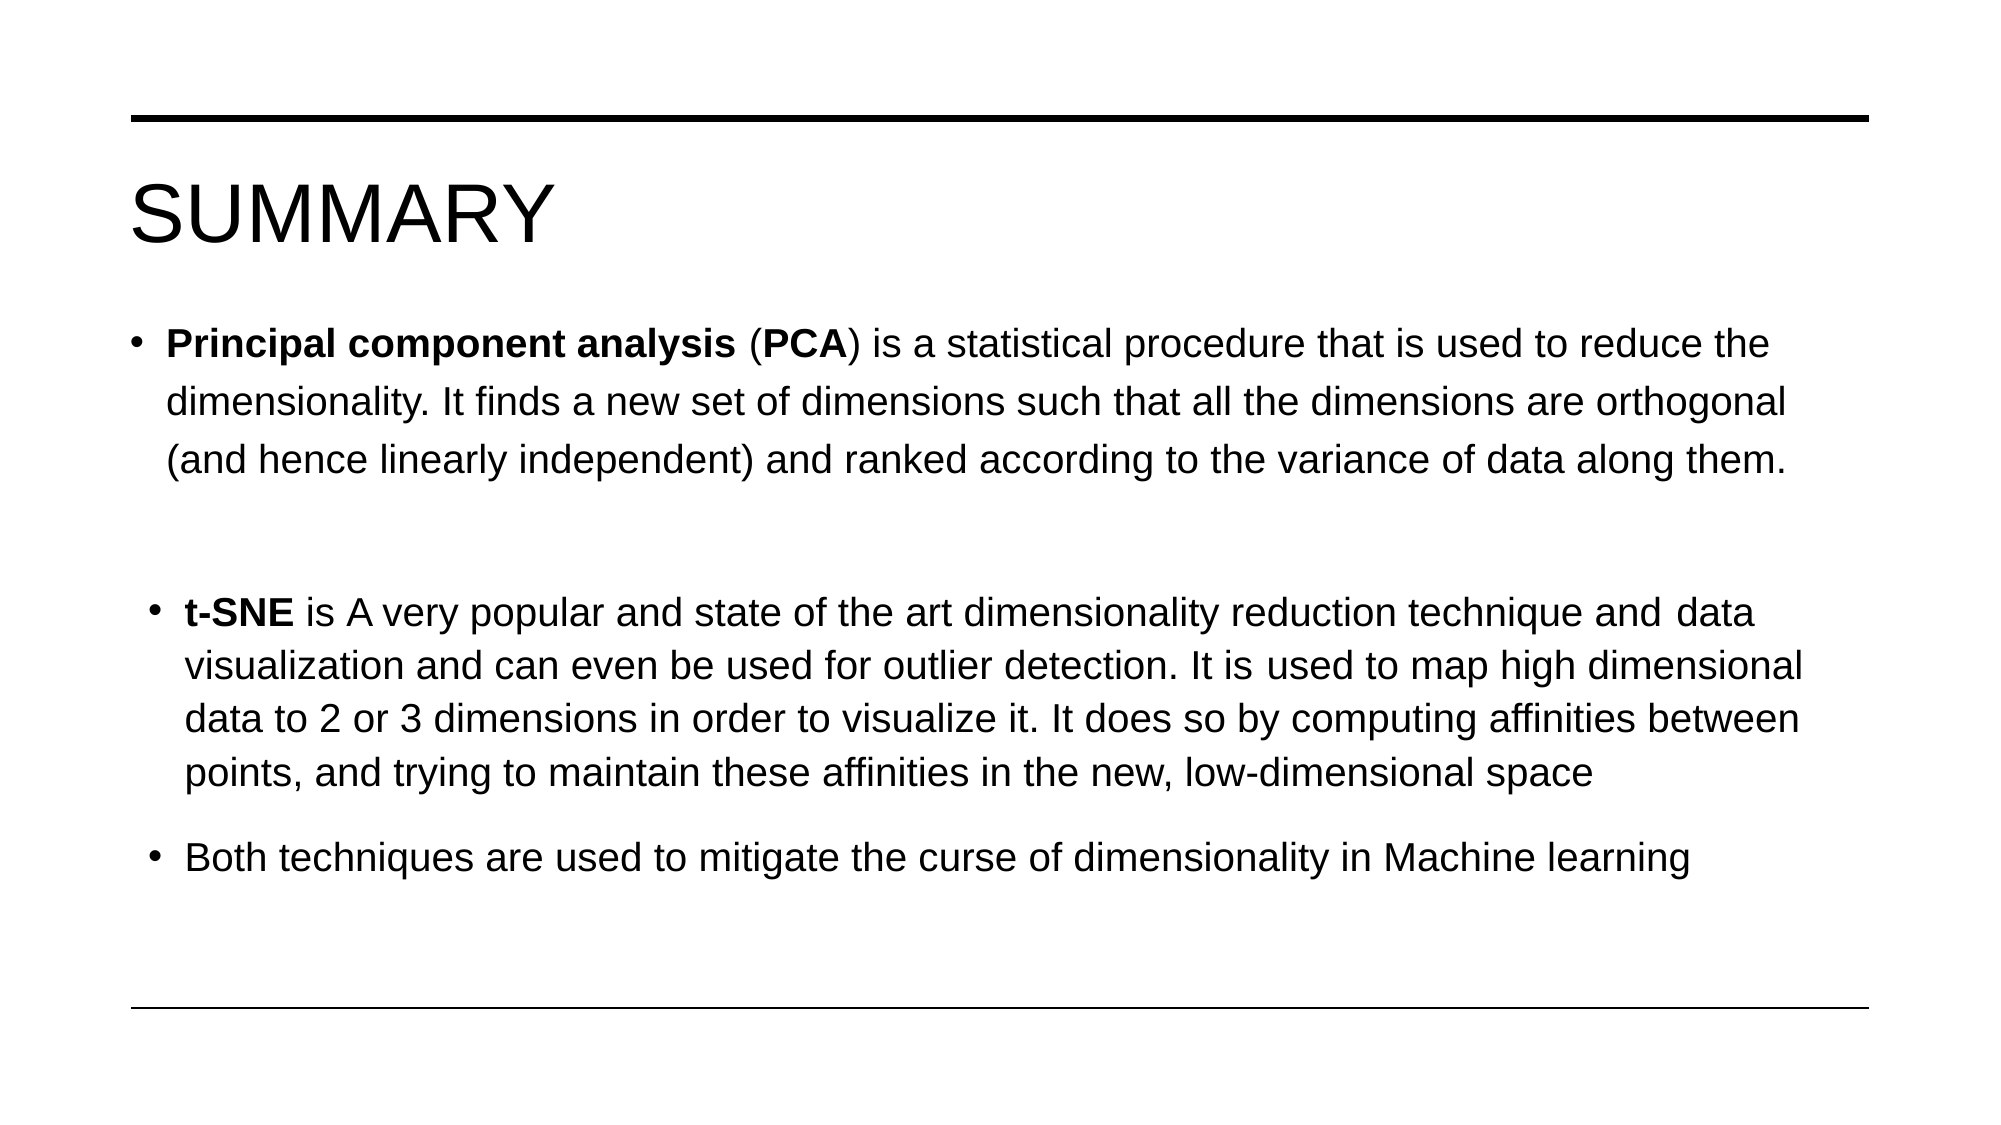

# Summary
Principal component analysis (PCA) is a statistical procedure that is used to reduce the dimensionality. It finds a new set of dimensions such that all the dimensions are orthogonal (and hence linearly independent) and ranked according to the variance of data along them.

t-SNE is A very popular and state of the art dimensionality reduction technique and data visualization and can even be used for outlier detection. It is used to map high dimensional data to 2 or 3 dimensions in order to visualize it. It does so by computing affinities between points, and trying to maintain these affinities in the new, low-dimensional space
Both techniques are used to mitigate the curse of dimensionality in Machine learning